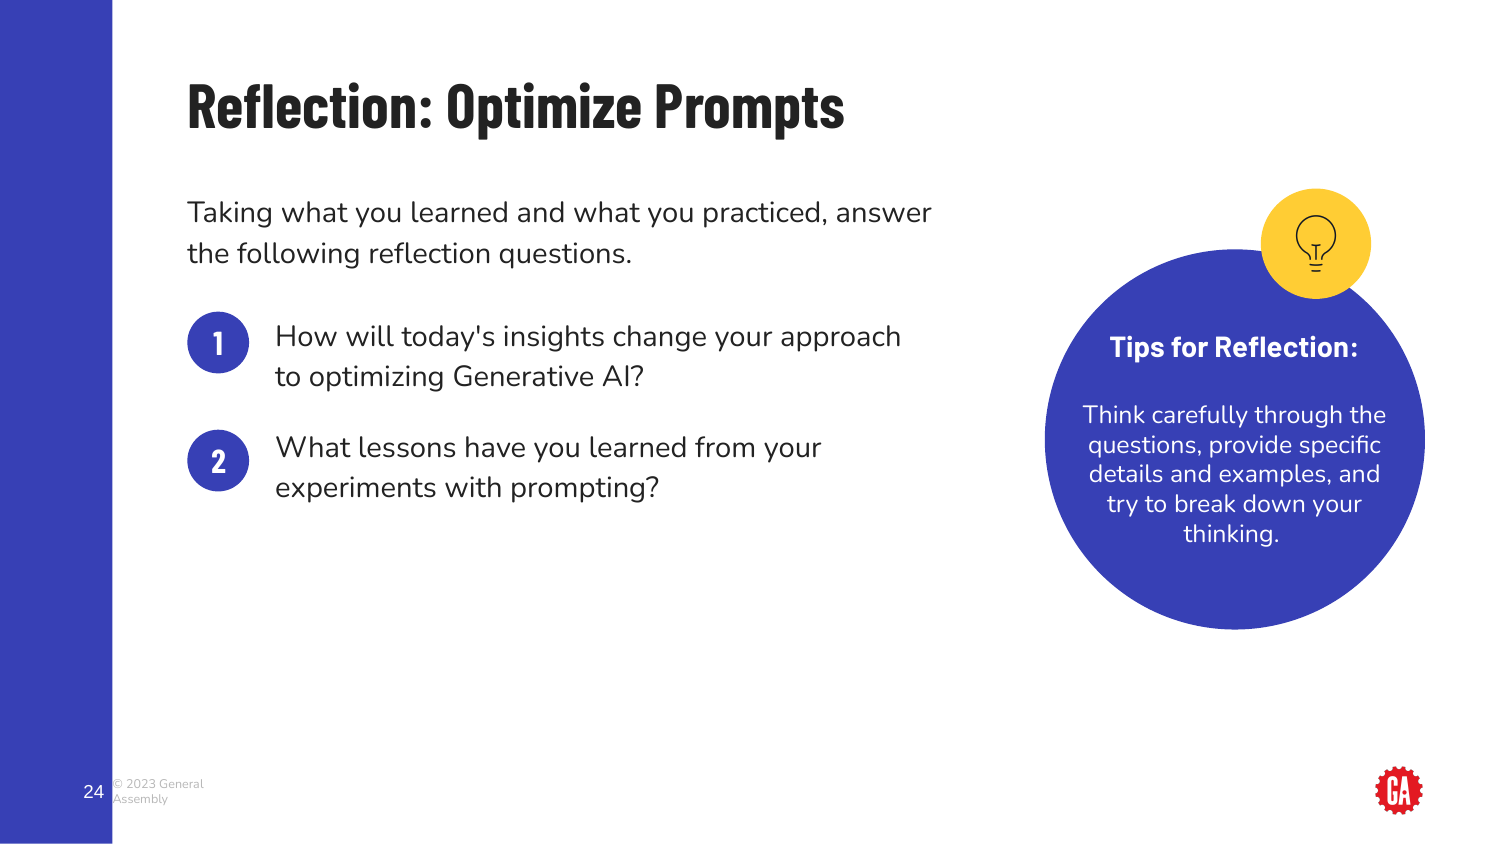

# Reflection: Optimize Prompts
1
How will today's insights change your approach to optimizing Generative AI?
What lessons have you learned from your experiments with prompting?
2
24